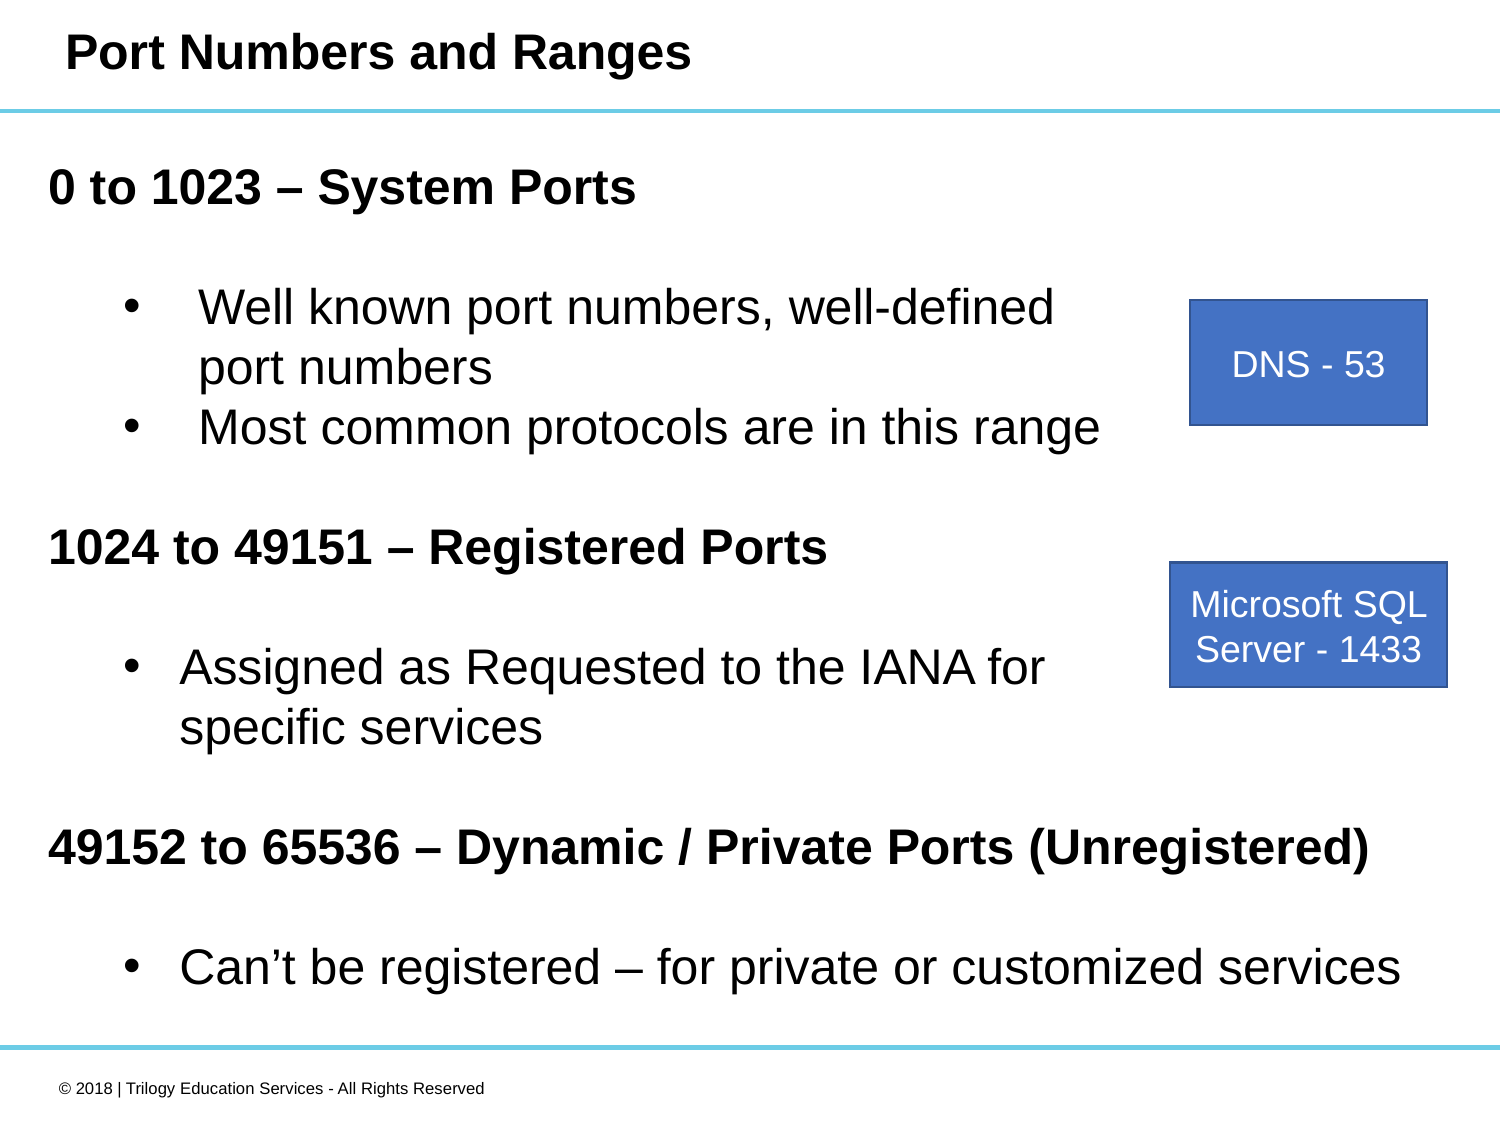

# Port Numbers and Ranges
0 to 1023 – System Ports

Well known port numbers, well-defined
port numbers
Most common protocols are in this range

1024 to 49151 – Registered Ports

Assigned as Requested to the IANA for
specific services

49152 to 65536 – Dynamic / Private Ports (Unregistered)

Can’t be registered – for private or customized services

DNS - 53
Microsoft SQL Server - 1433